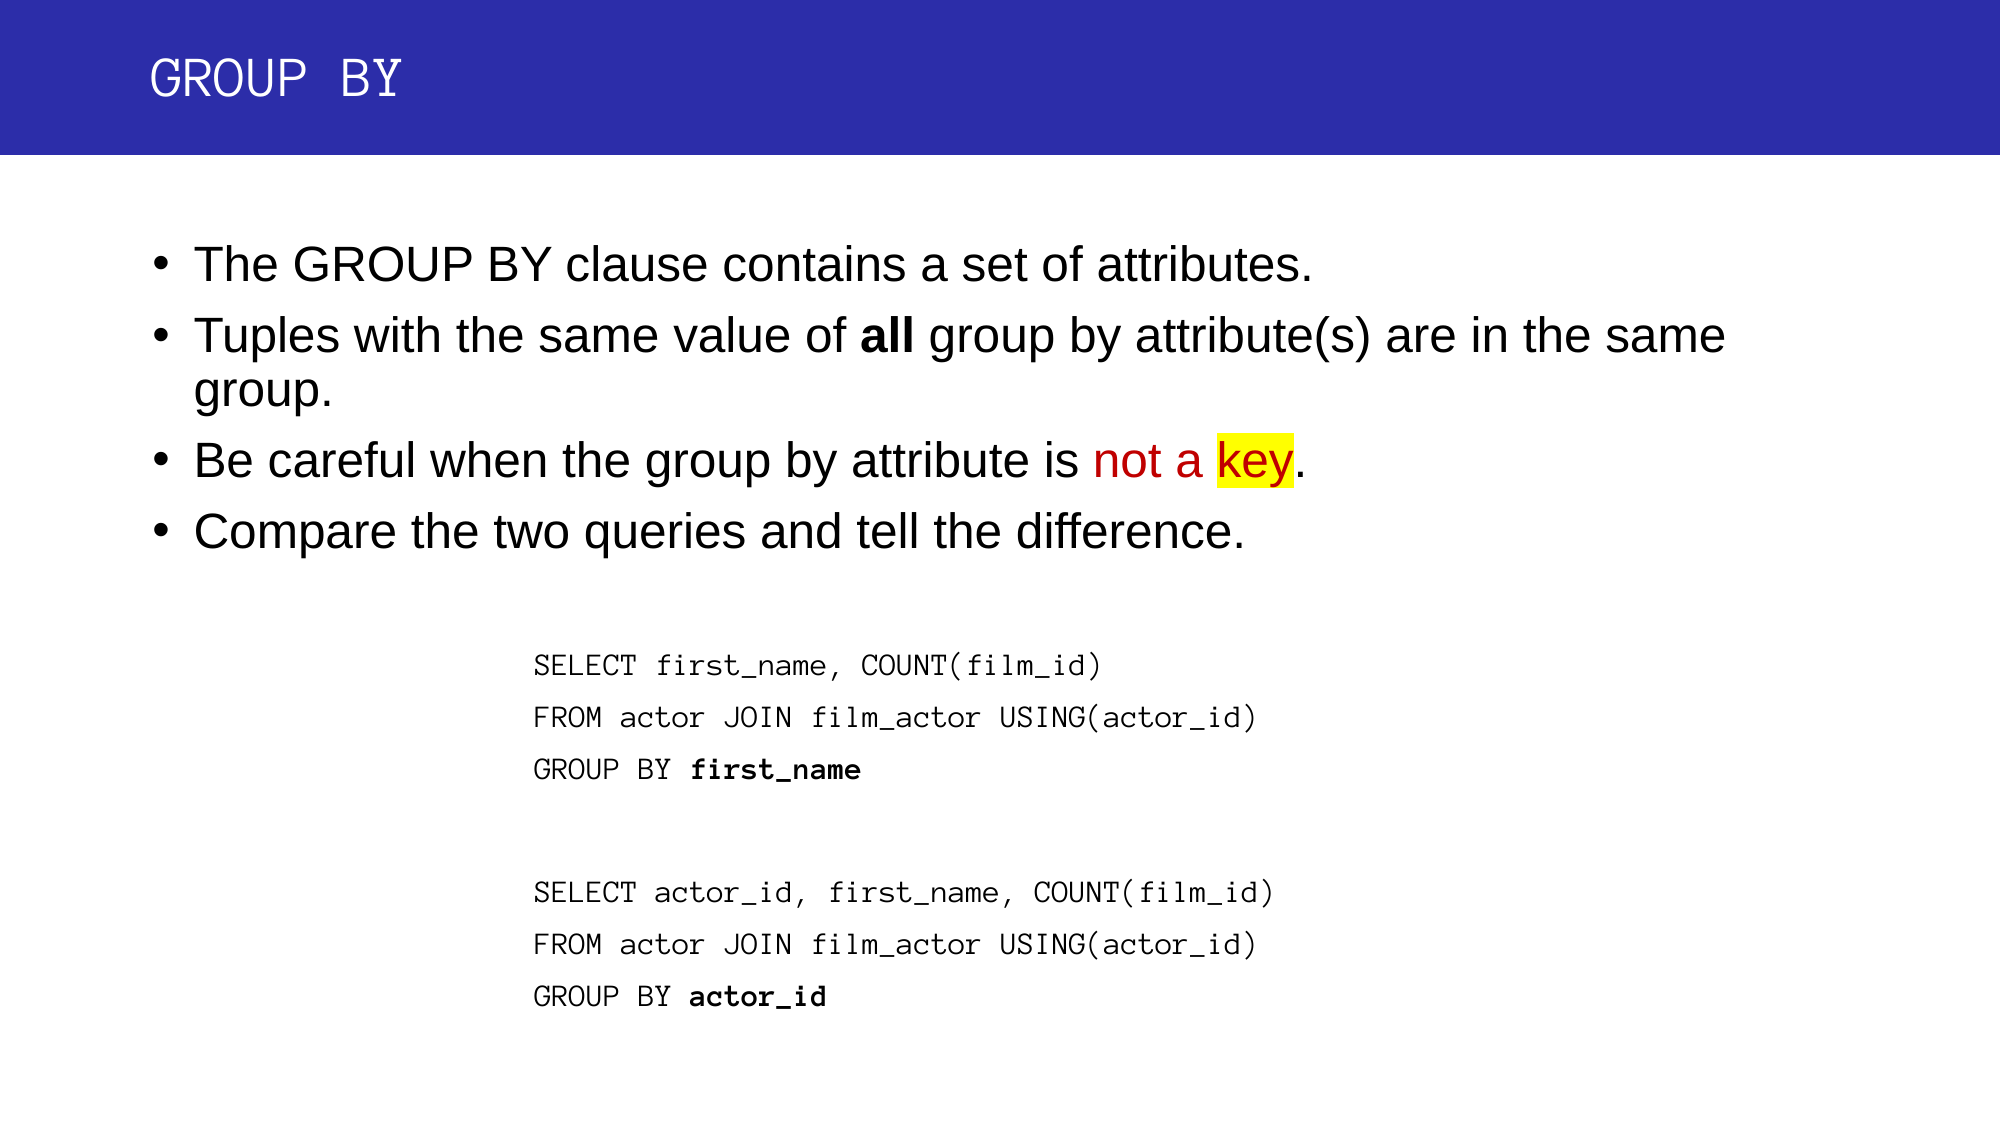

# GROUP BY
The GROUP BY clause contains a set of attributes.
Tuples with the same value of all group by attribute(s) are in the same group.
Be careful when the group by attribute is not a key.
Compare the two queries and tell the difference.

			SELECT first_name, COUNT(film_id)
			FROM actor JOIN film_actor USING(actor_id)
			GROUP BY first_name

			SELECT actor_id, first_name, COUNT(film_id)
			FROM actor JOIN film_actor USING(actor_id)
			GROUP BY actor_id